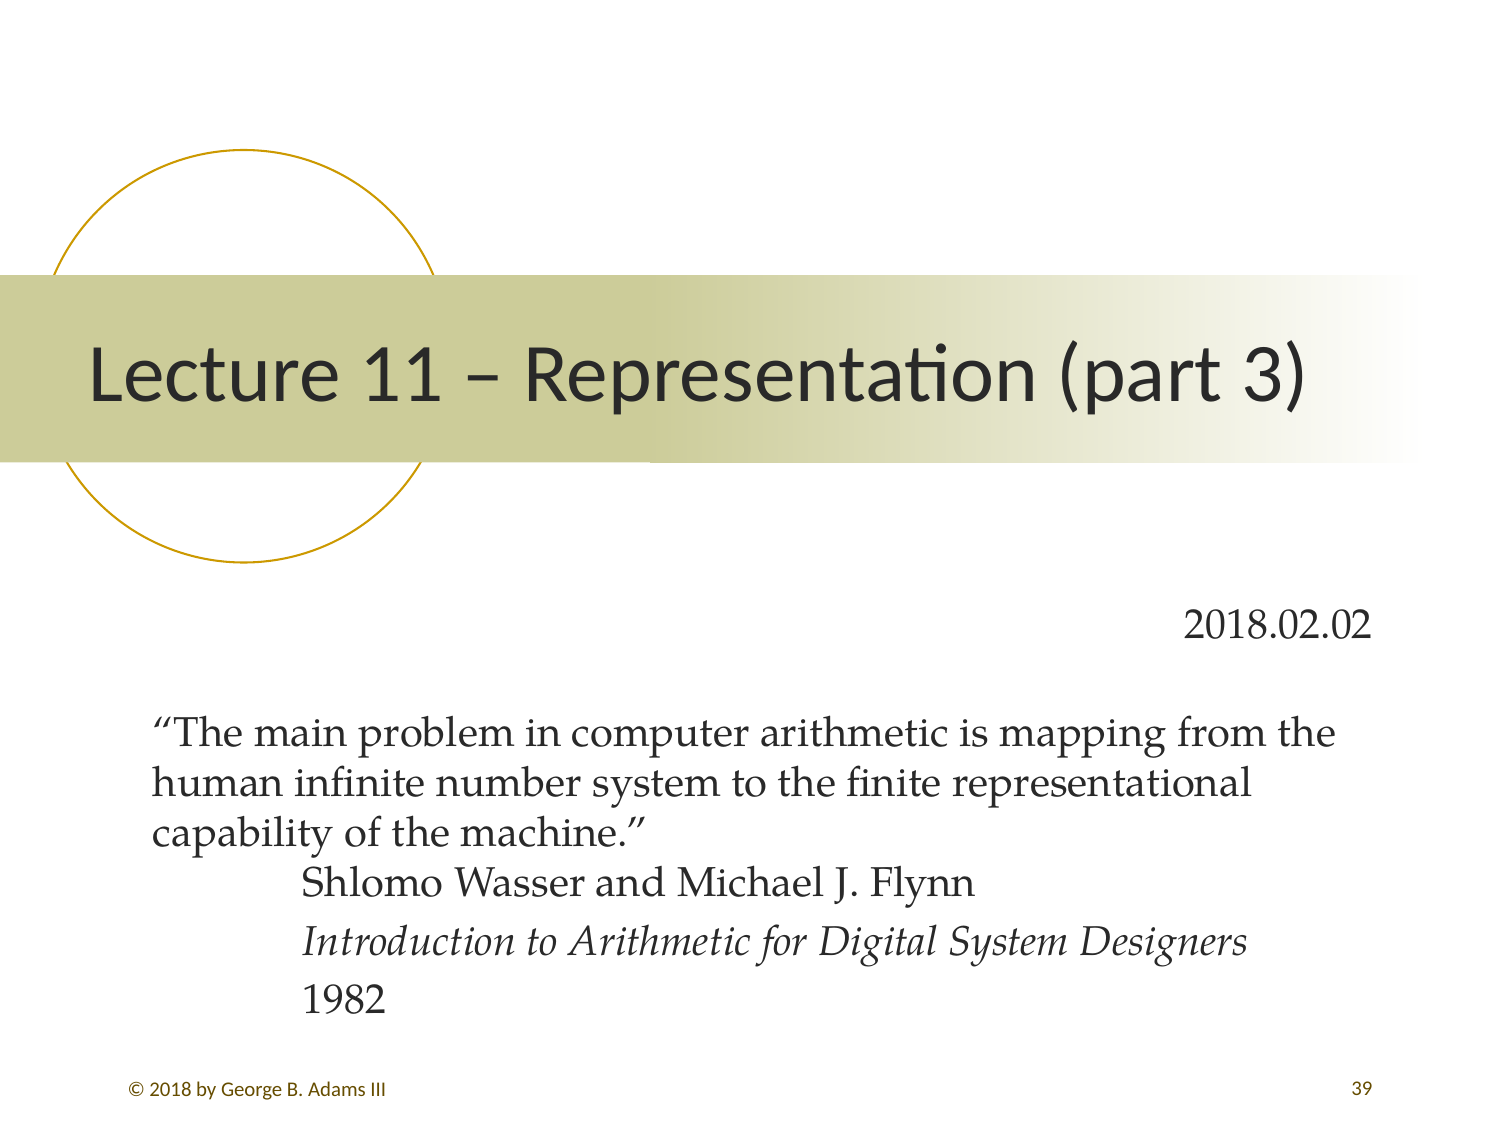

# Lecture 11 – Representation (part 3)

2018.02.02
“The main problem in computer arithmetic is mapping from the human infinite number system to the finite representational capability of the machine.”
	Shlomo Wasser and Michael J. Flynn
	Introduction to Arithmetic for Digital System Designers
	1982
39
© 2018 by George B. Adams III